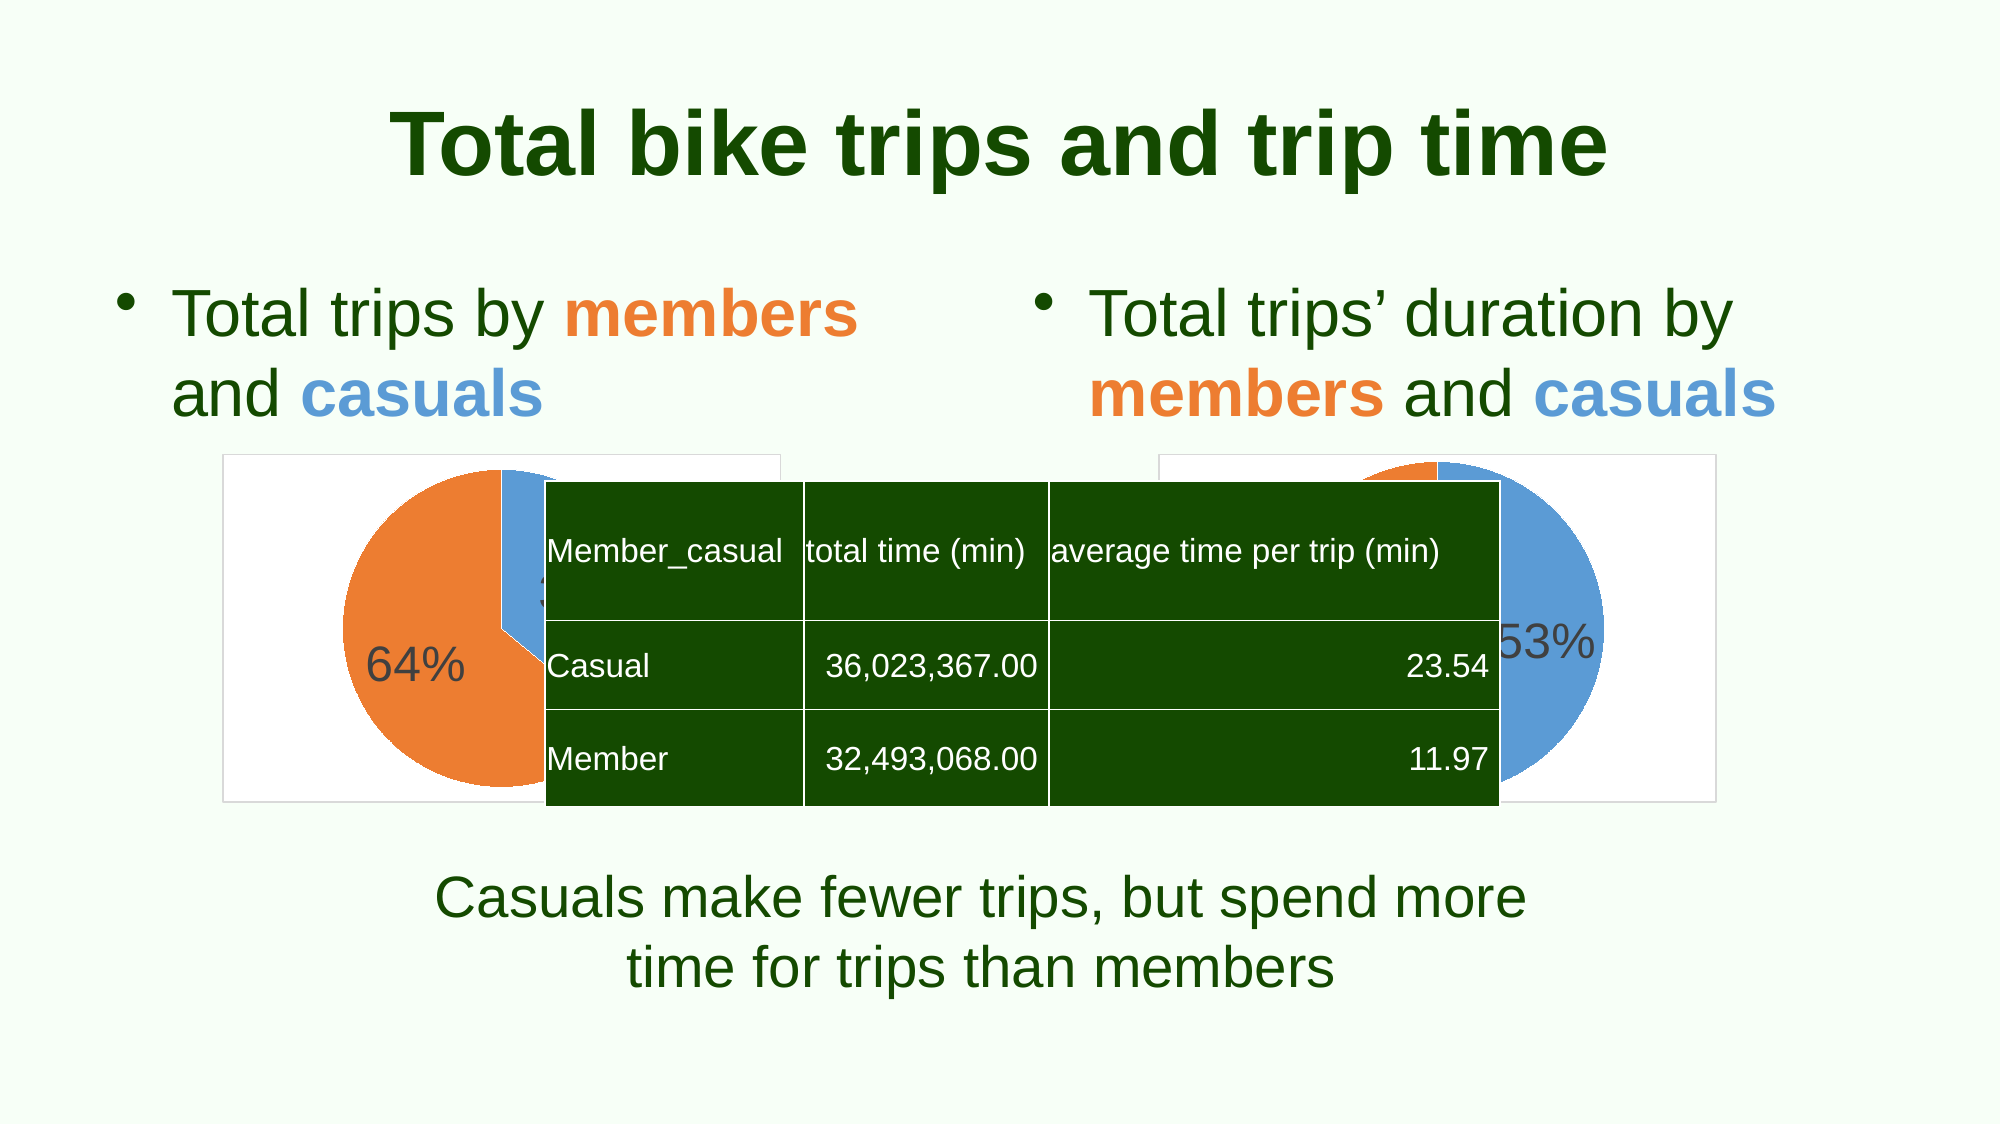

# Total bike trips and trip time
Total trips by members and casuals

Total trips’ duration by members and casuals

### Chart

| Category | trip_total |
|---|---|
| casual | 1530084.0 |
| member | 2714638.0 |

### Chart

| Category | duration_total |
|---|---|
| casual | 36023367.0 |
| member | 32493068.0 |
| Member\_casual | total time (min) | average time per trip (min) |
| --- | --- | --- |
| Casual | 36,023,367.00 | 23.54 |
| Member | 32,493,068.00 | 11.97 |
Casuals make fewer trips, but spend more time for trips than members